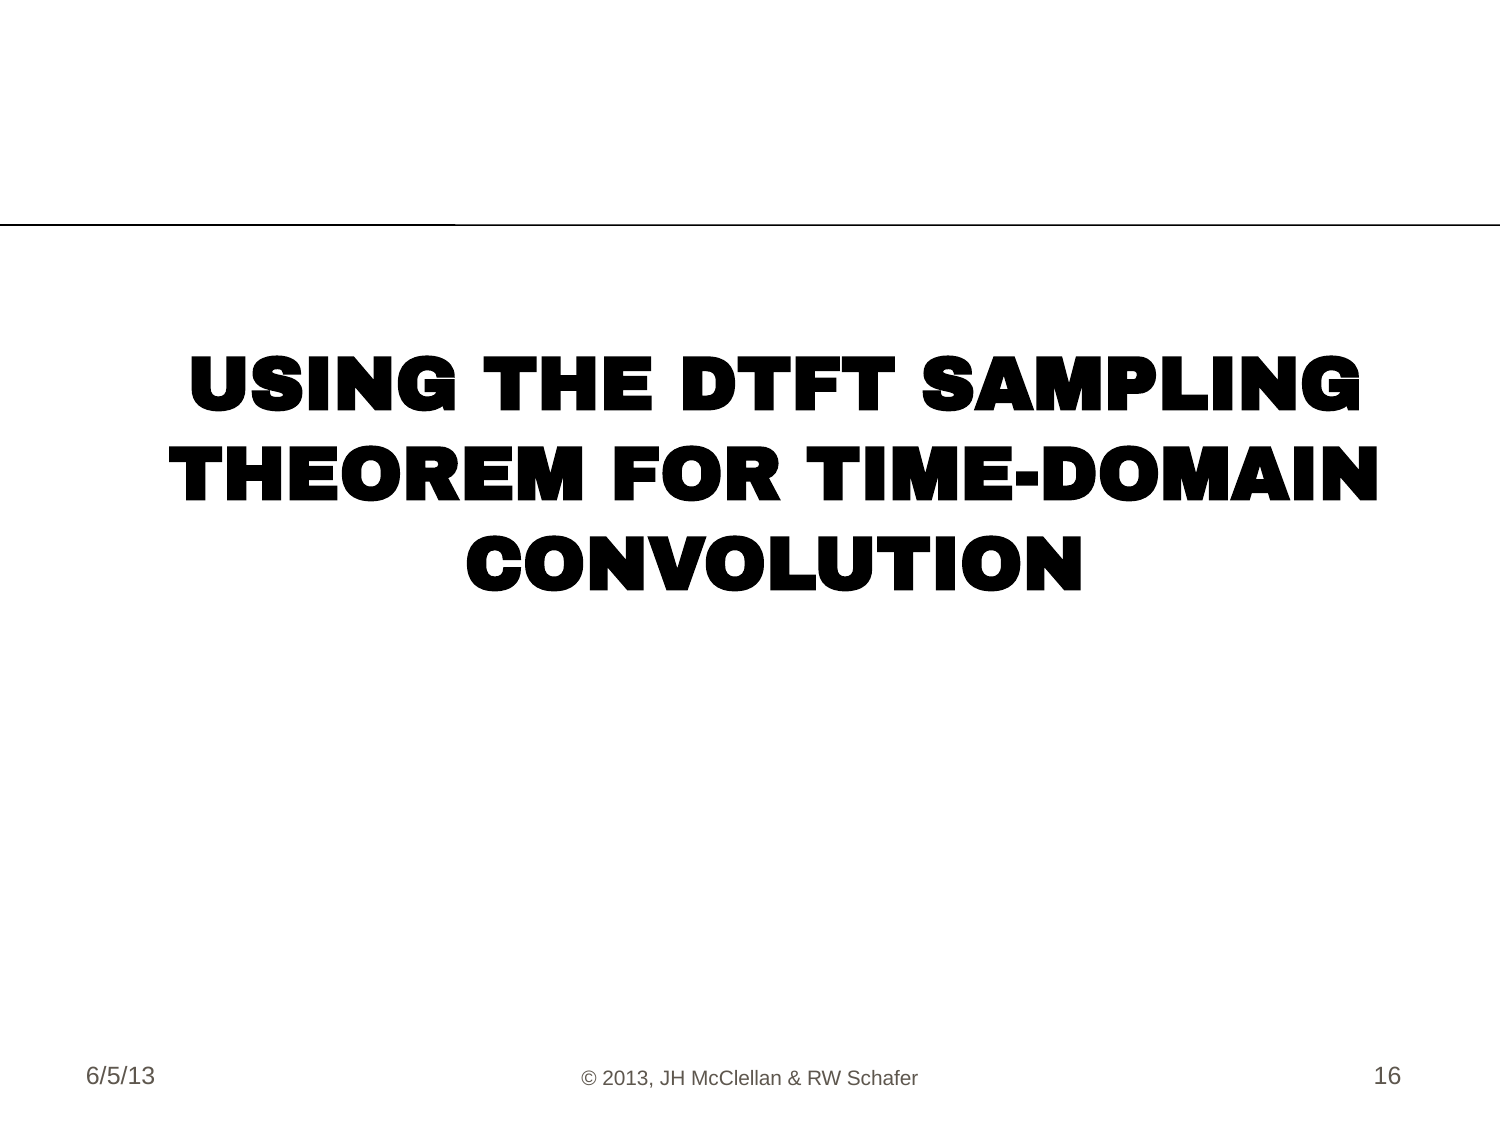

# Using the DTFT Sampling Theorem for Time-domain Convolution
6/5/13
© 2013, JH McClellan & RW Schafer
16